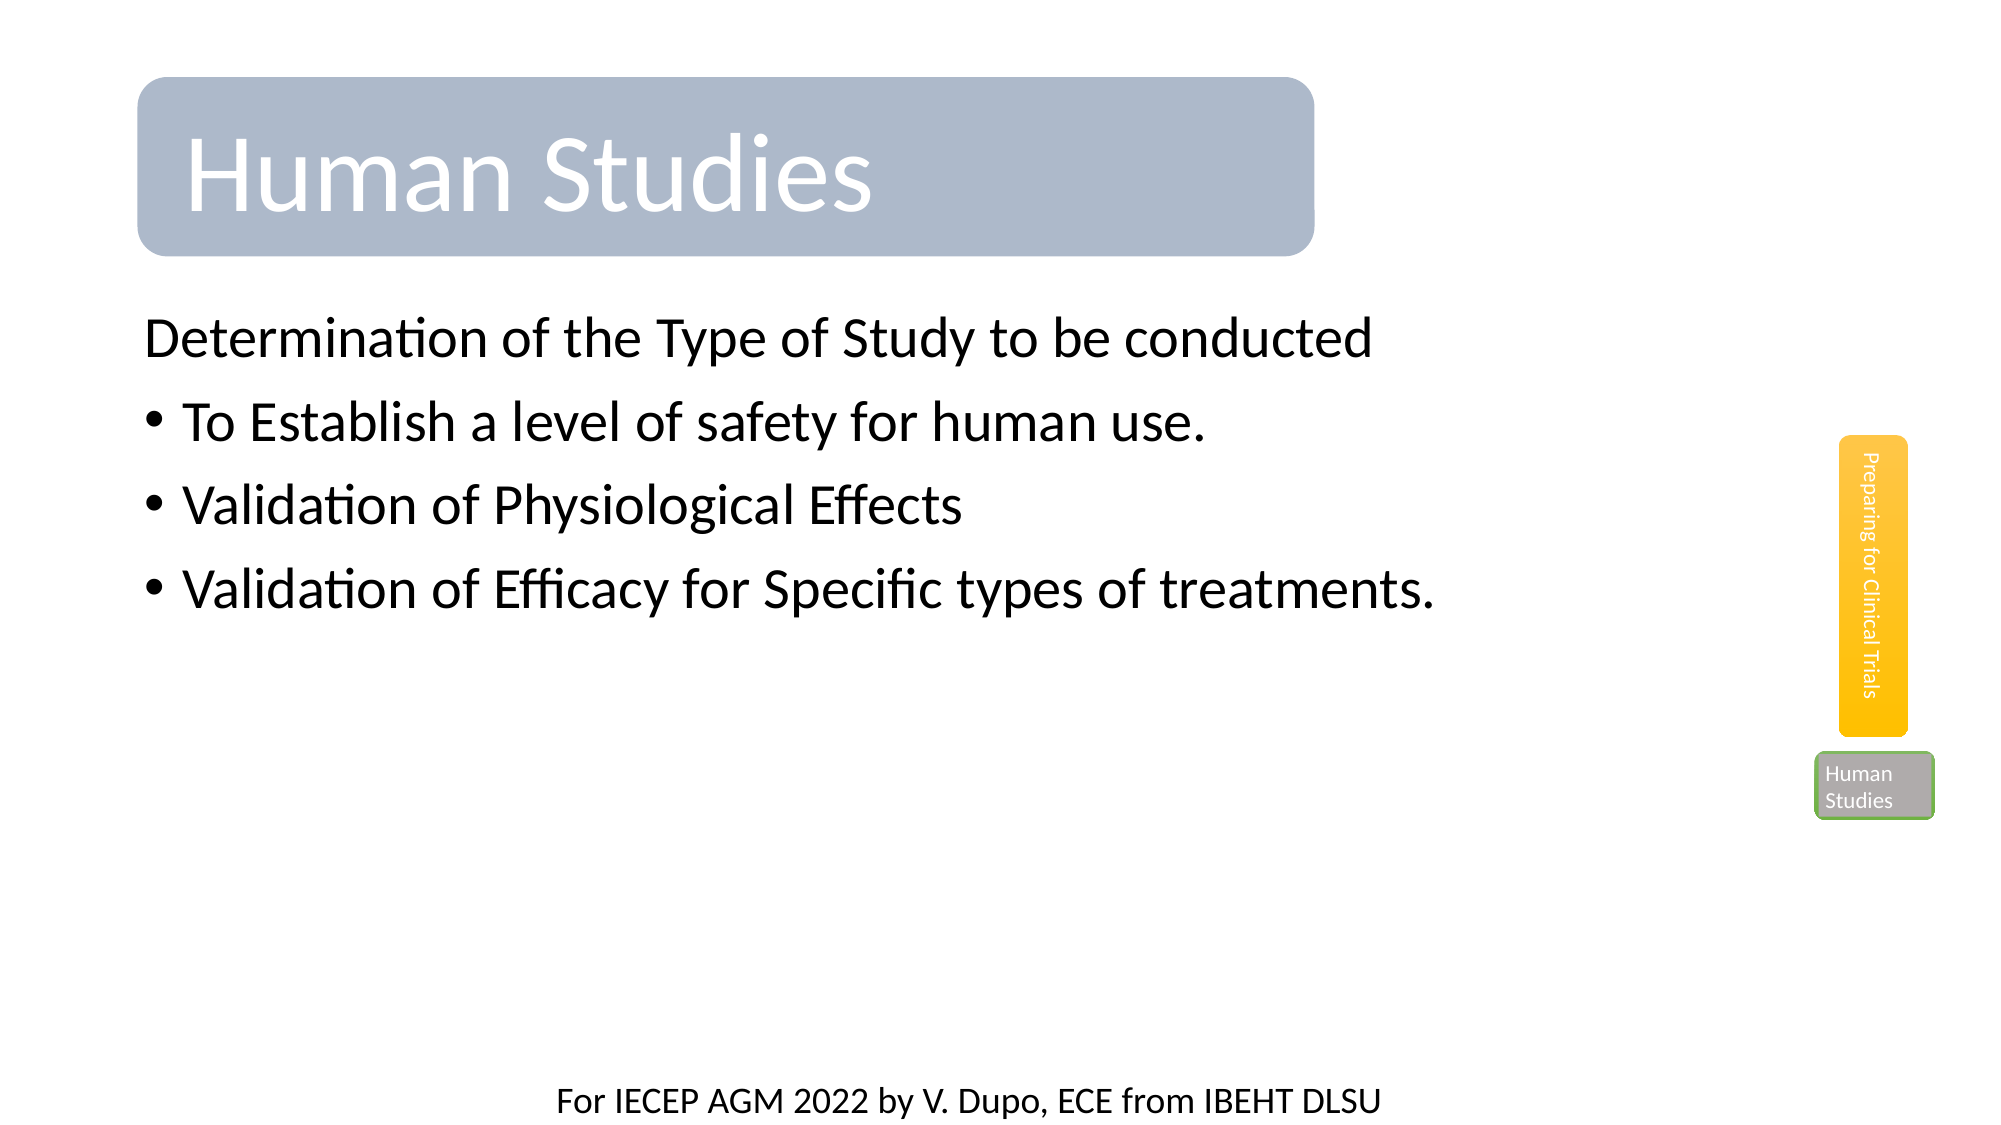

#

Human Studies
Determination of the Type of Study to be conducted
To Establish a level of safety for human use.
Validation of Physiological Effects
Validation of Efficacy for Specific types of treatments.

Preparing for Clinical Trials

Human Studies
For IECEP AGM 2022 by V. Dupo, ECE from IBEHT DLSU